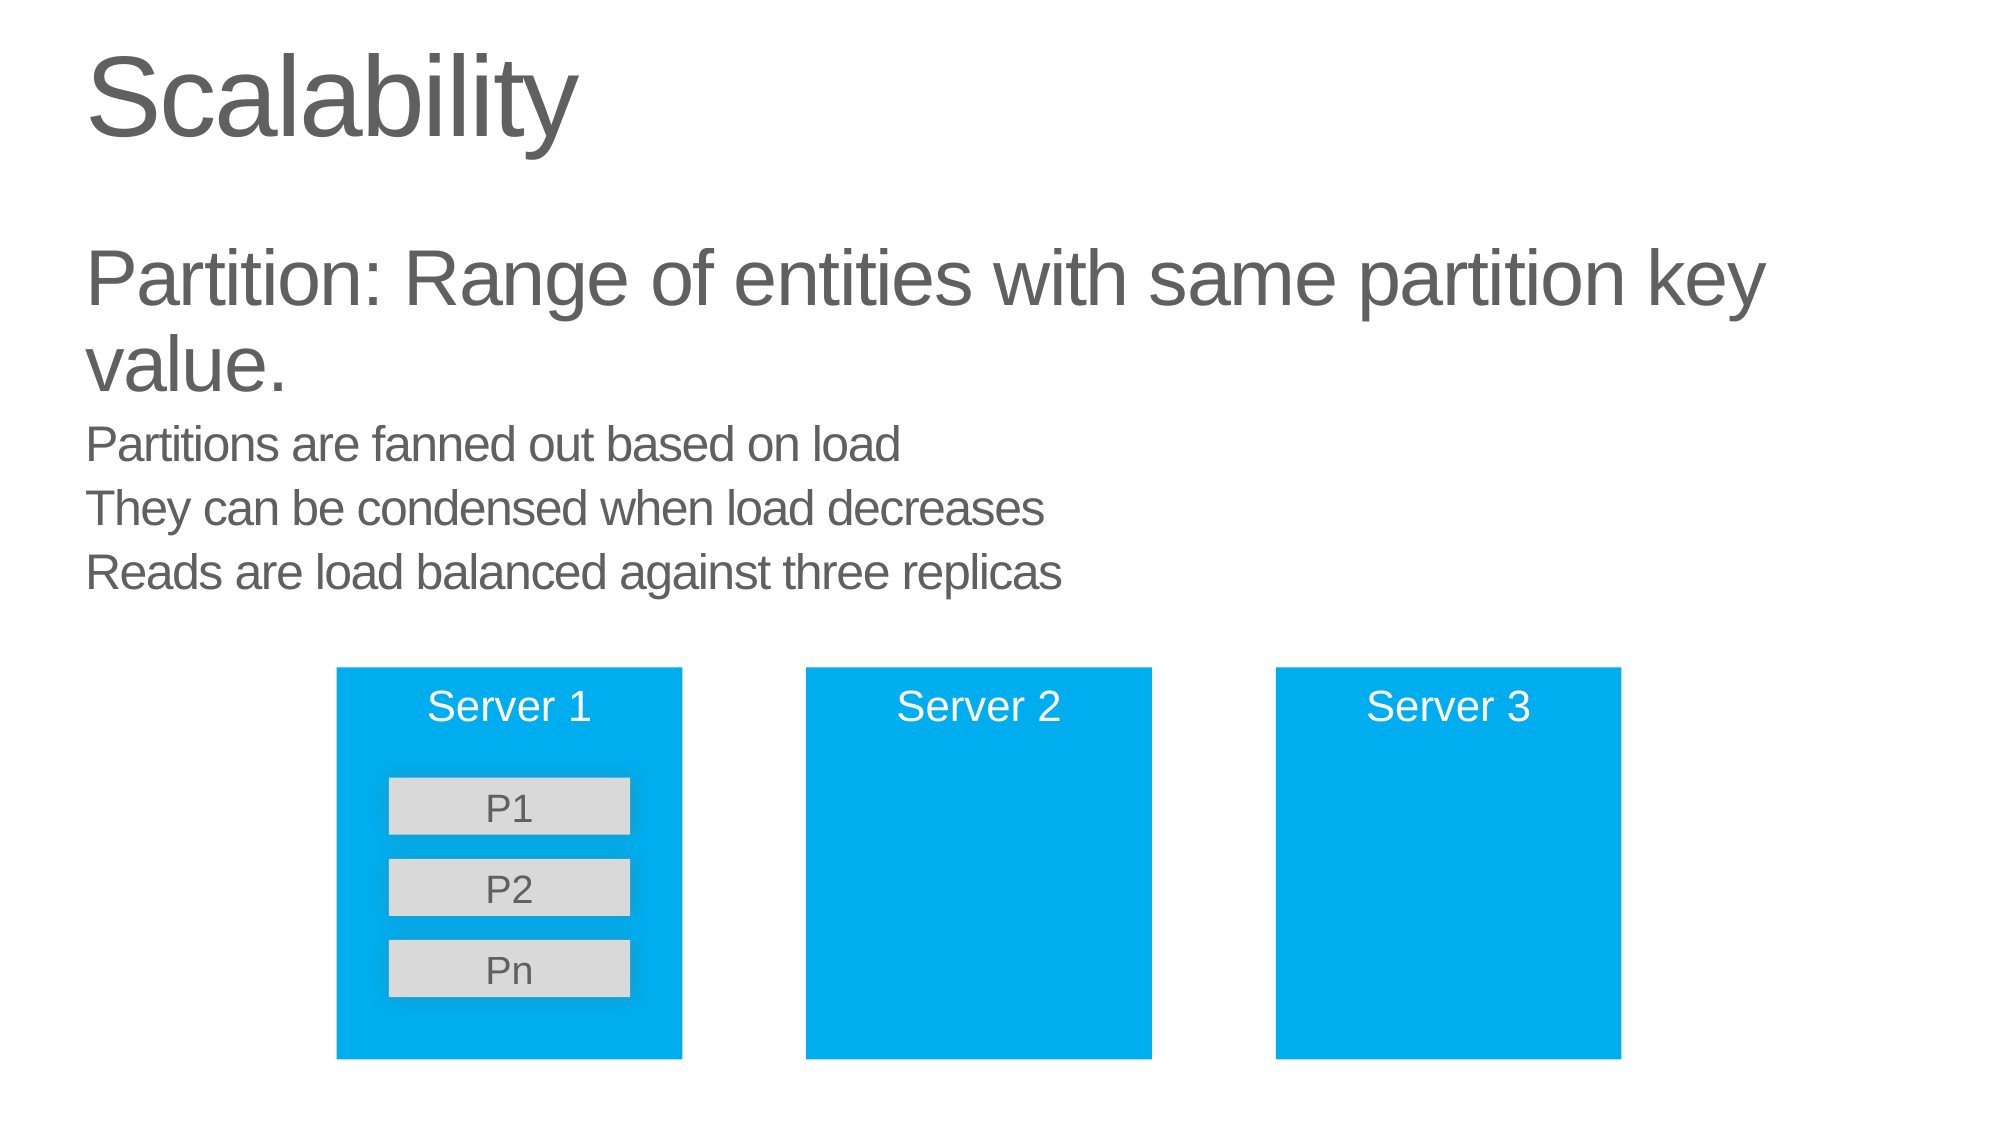

# Scalability
Partition: Range of entities with same partition key value.
Partitions are fanned out based on load
They can be condensed when load decreases
Reads are load balanced against three replicas
Server 1
Server 2
Server 3
P1
P2
Pn